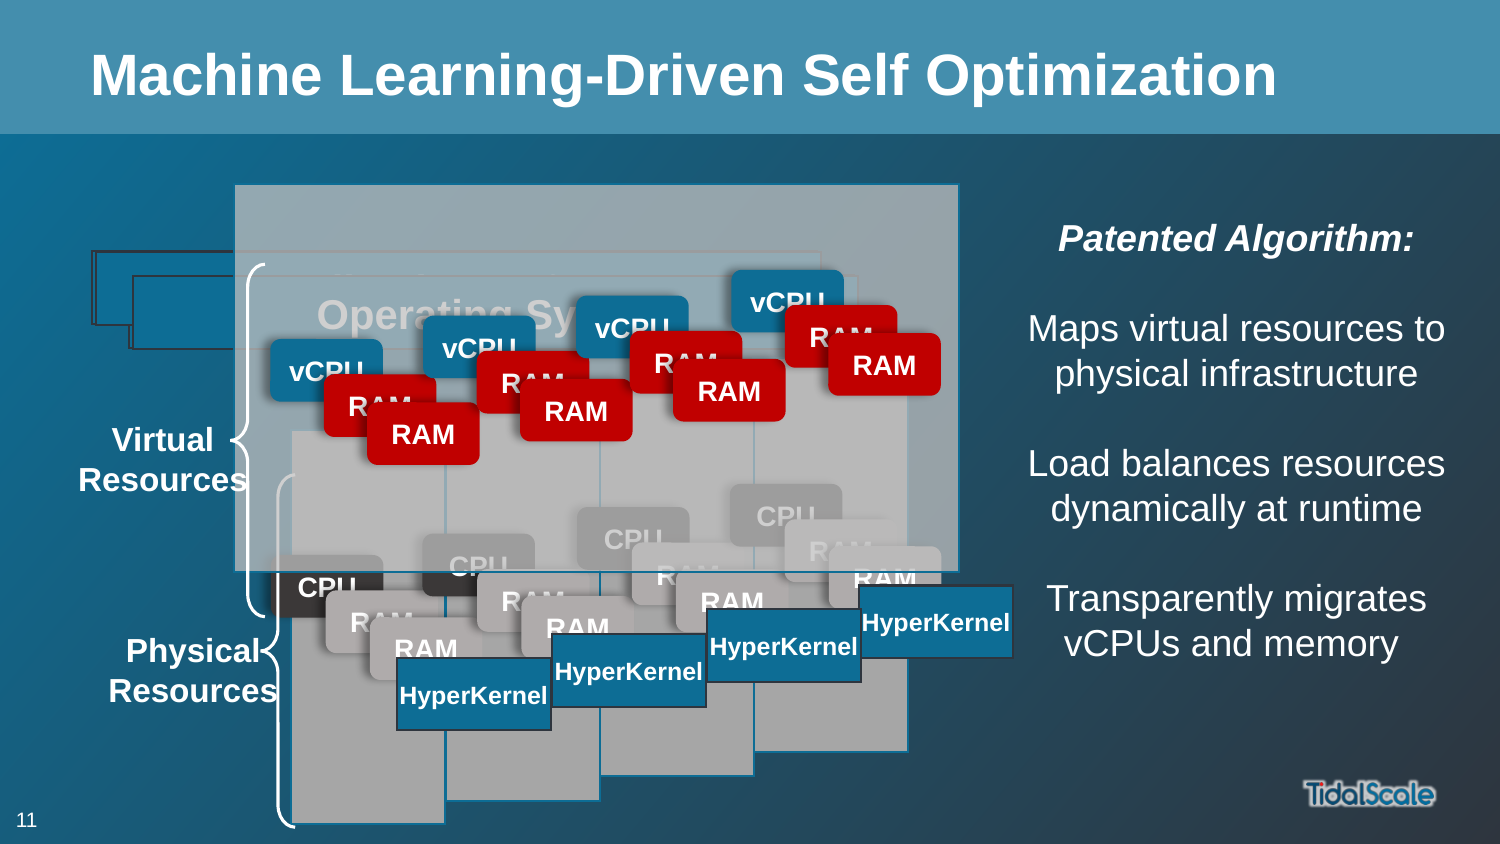

# Machine Learning-Driven Self Optimization

Virtual
Resources
vCPU
RAM
RAM
vCPU
RAM
RAM
vCPU
RAM
RAM
vCPU
RAM
RAM
Patented Algorithm:

Maps virtual resources to physical infrastructure

Load balances resources dynamically at runtime

Transparently migrates vCPUs and memory

Application Software
Operating System
Application Software
Operating System

CPU
RAM
RAM
CPU
RAM
RAM
CPU
RAM
RAM
CPU
RAM
RAM

Physical
Resources
HyperKernel
HyperKernel
HyperKernel
HyperKernel
11